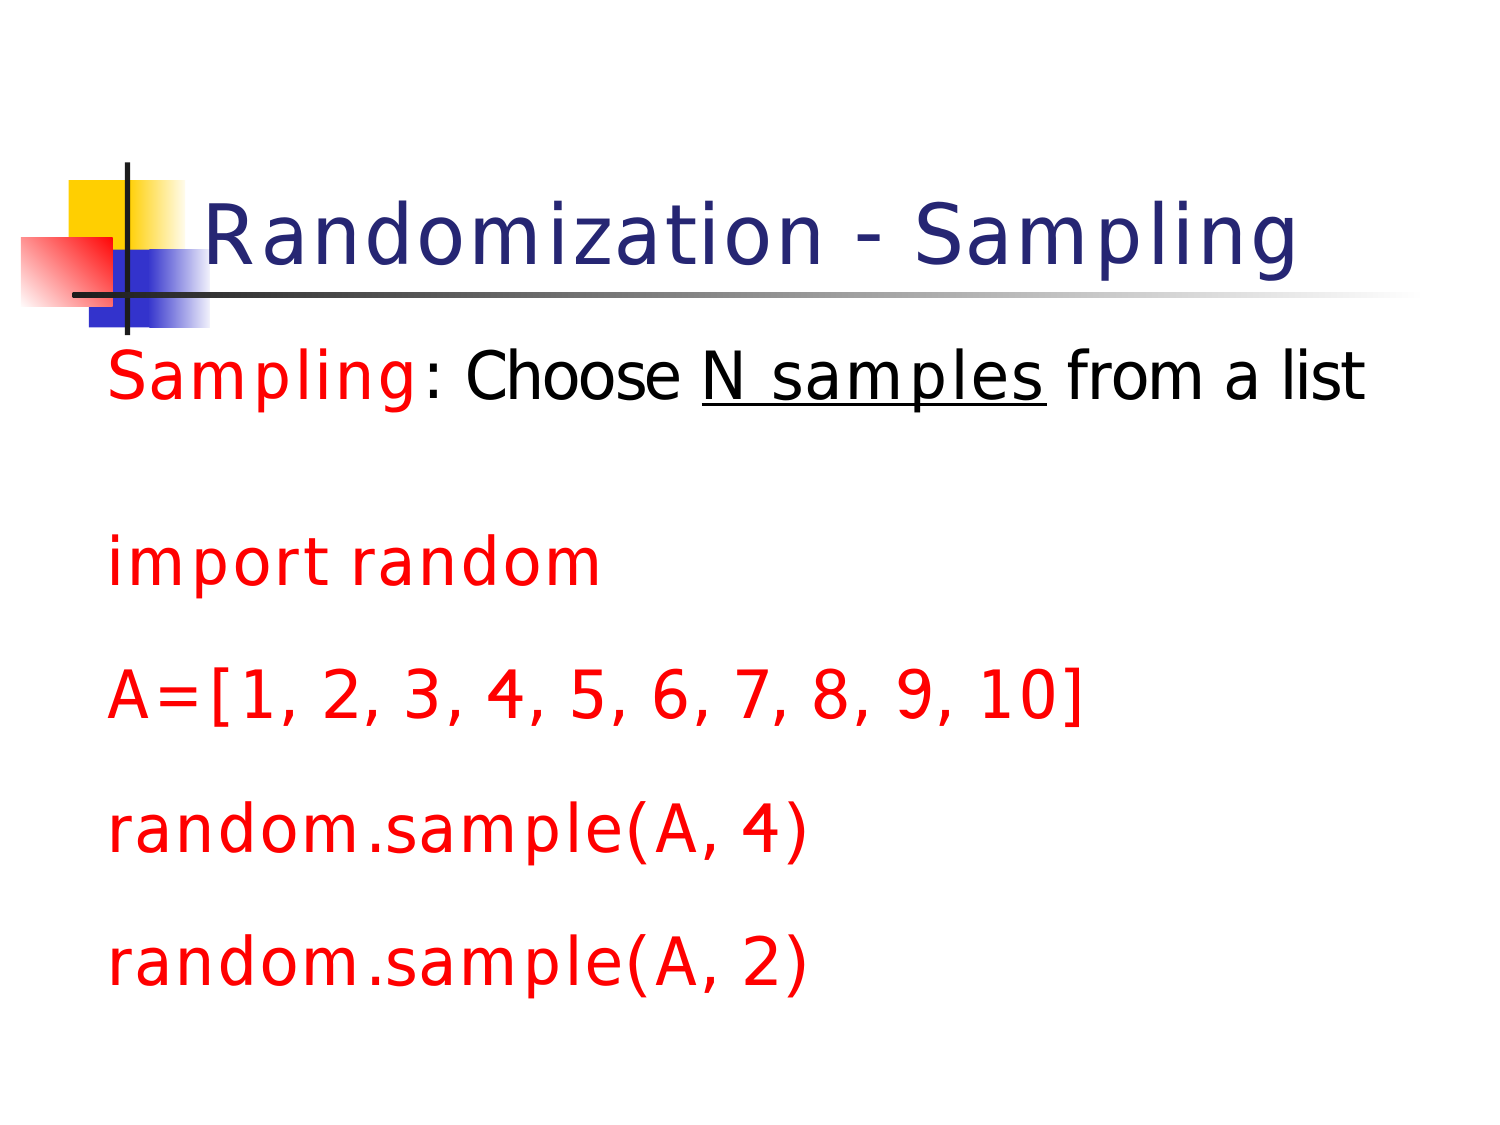

# Randomization - Sampling
	Sampling: Choose N samples from a list

	import random
	A=[1, 2, 3, 4, 5, 6, 7, 8, 9, 10]
	random.sample(A, 4)
	random.sample(A, 2)